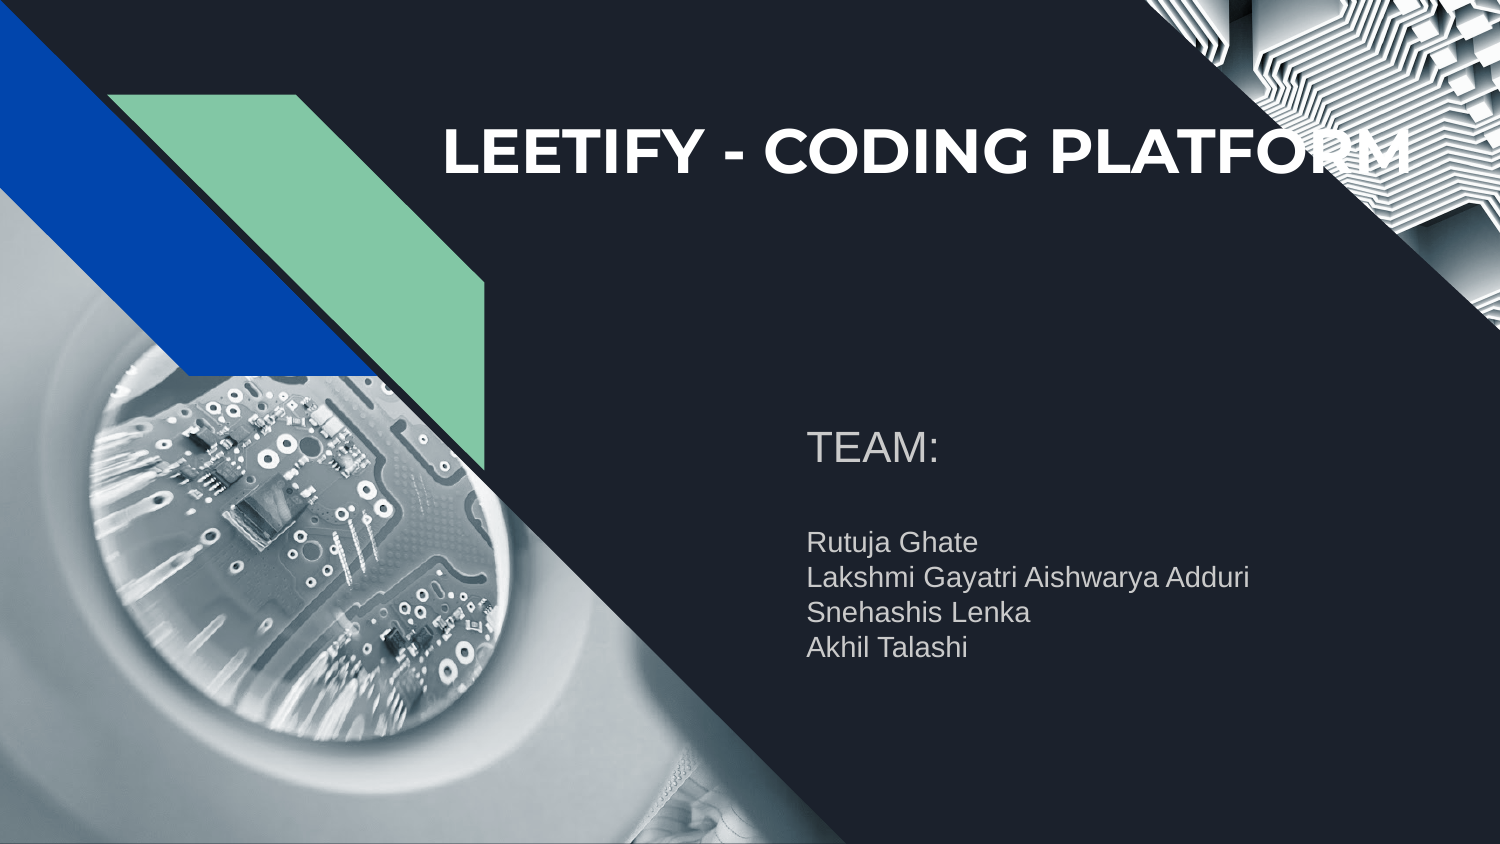

# LEETIFY - CODING PLATFORM
TEAM:

Rutuja Ghate
Lakshmi Gayatri Aishwarya Adduri
Snehashis Lenka
Akhil Talashi